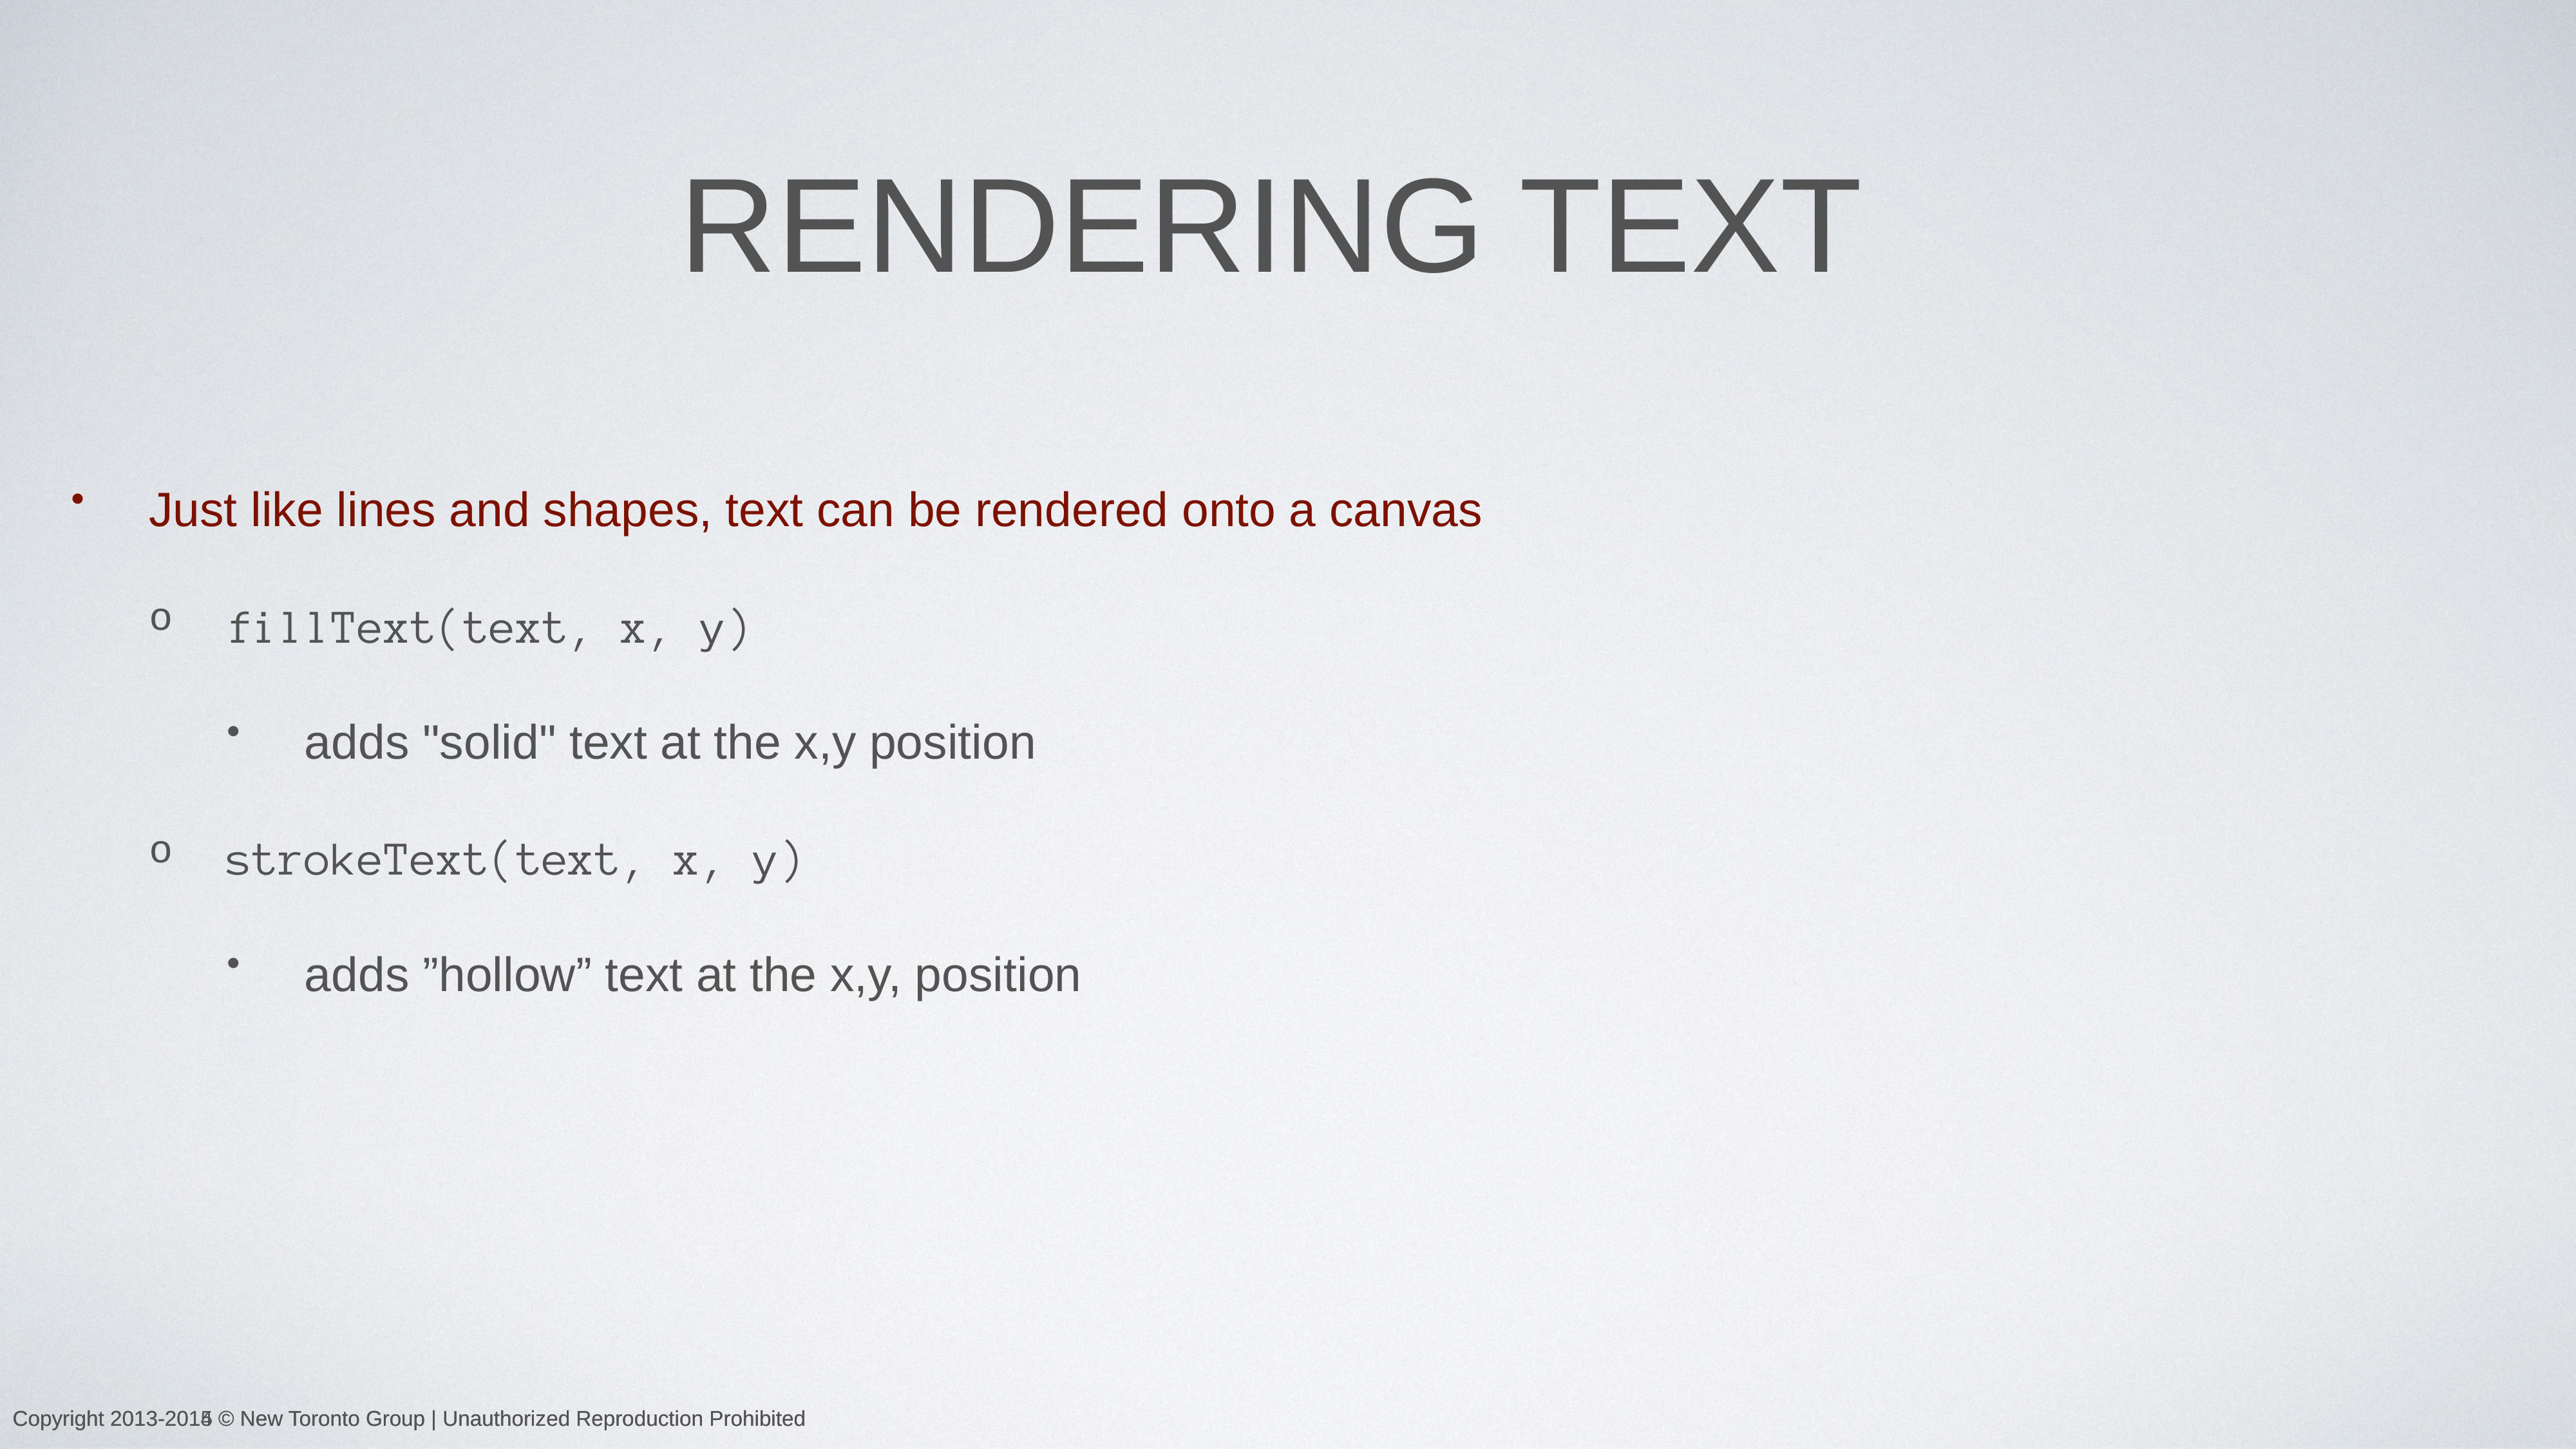

# Rendering text
Just like lines and shapes, text can be rendered onto a canvas
fillText(text, x, y)
adds "solid" text at the x,y position
strokeText(text, x, y)
adds ”hollow” text at the x,y, position